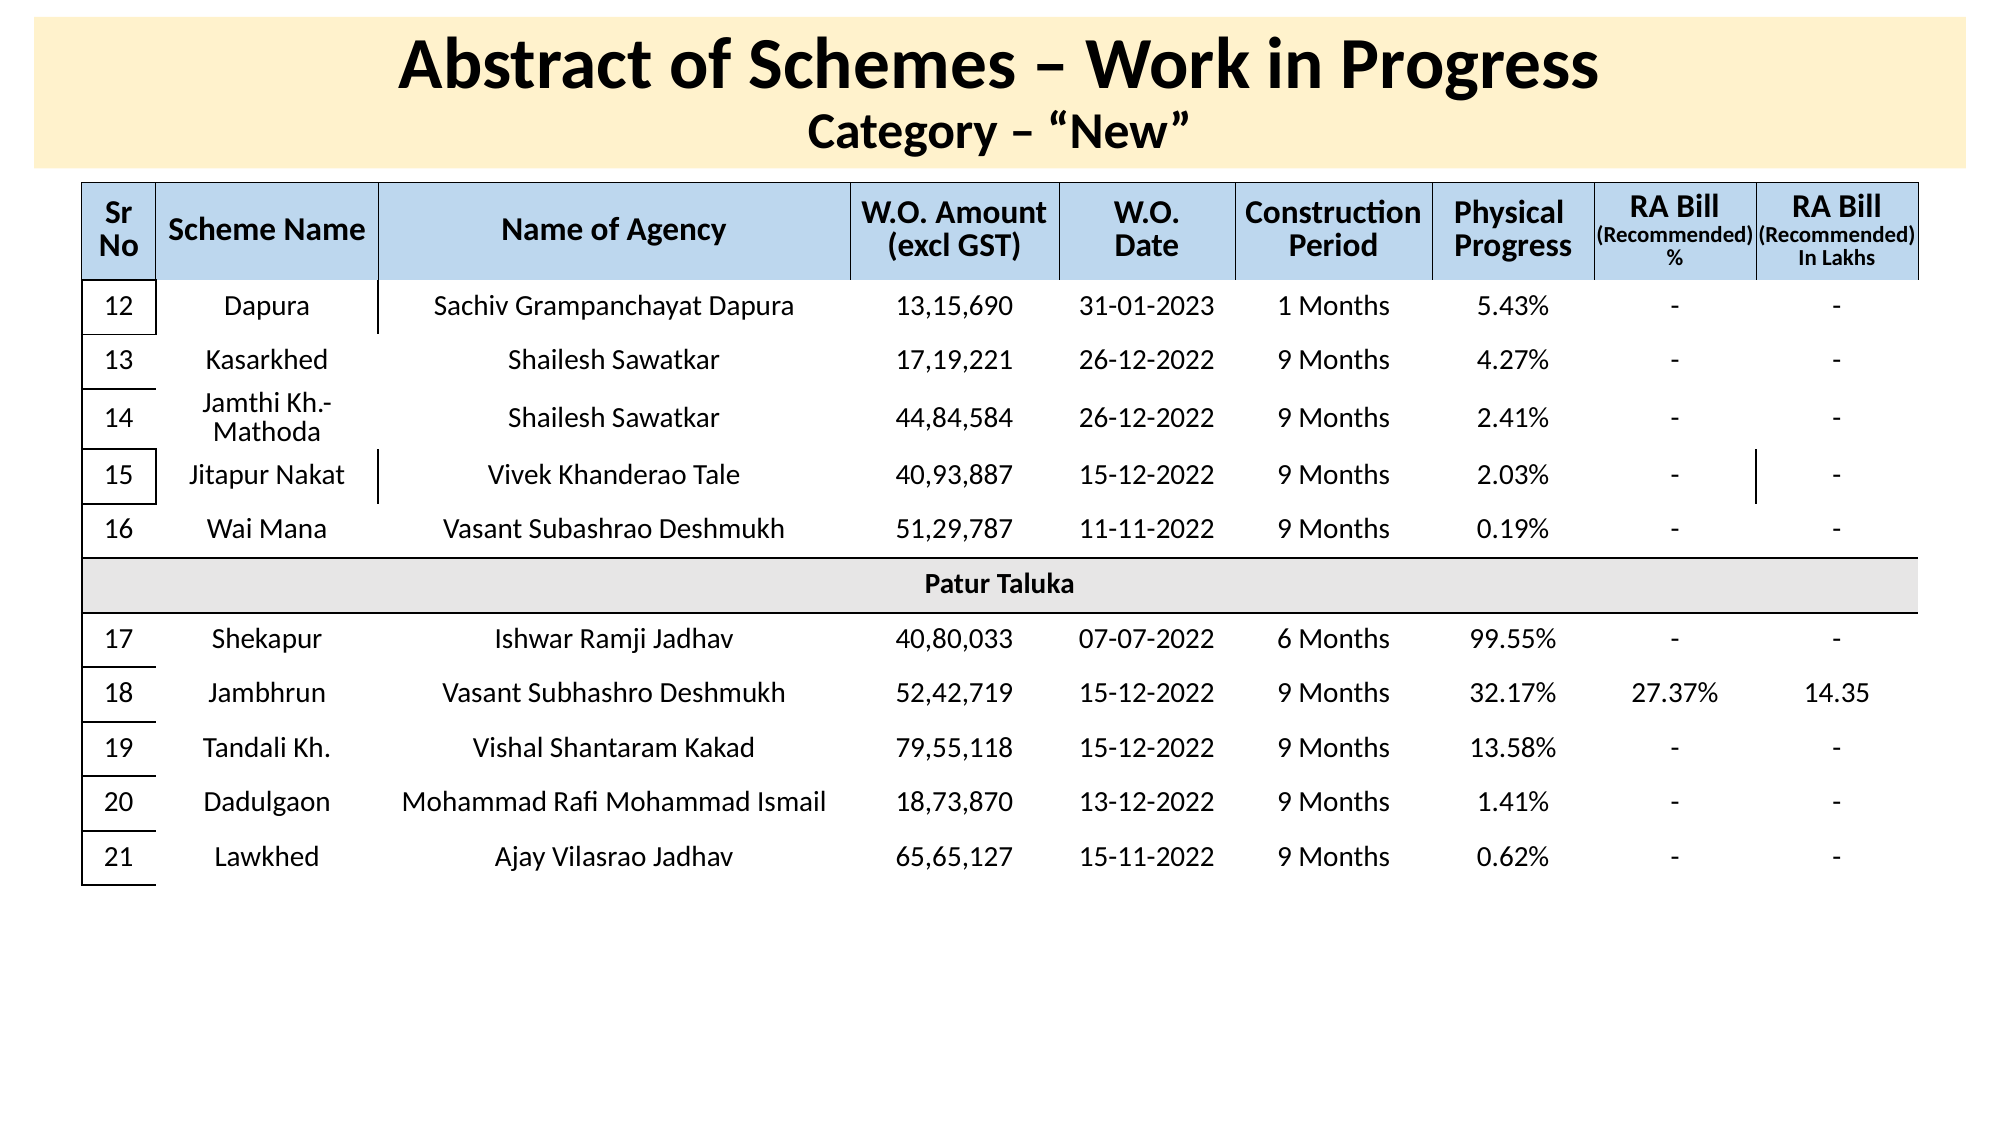

# Abstract of Schemes – Work in Progress Category – “New”
| Sr No | Scheme Name | Name of Agency | W.O. Amount (excl GST) | W.O. Date | Construction Period | Physical Progress | RA Bill (Recommended) % | RA Bill (Recommended) In Lakhs |
| --- | --- | --- | --- | --- | --- | --- | --- | --- |
| 12 | Dapura | Sachiv Grampanchayat Dapura | 13,15,690 | 31-01-2023 | 1 Months | 5.43% | - | - |
| --- | --- | --- | --- | --- | --- | --- | --- | --- |
| 13 | Kasarkhed | Shailesh Sawatkar | 17,19,221 | 26-12-2022 | 9 Months | 4.27% | - | - |
| 14 | Jamthi Kh.-Mathoda | Shailesh Sawatkar | 44,84,584 | 26-12-2022 | 9 Months | 2.41% | - | - |
| 15 | Jitapur Nakat | Vivek Khanderao Tale | 40,93,887 | 15-12-2022 | 9 Months | 2.03% | - | - |
| 16 | Wai Mana | Vasant Subashrao Deshmukh | 51,29,787 | 11-11-2022 | 9 Months | 0.19% | - | - |
| Patur Taluka | Patur Taluka |  |  |  |  |  |  |  |
| 17 | Shekapur | Ishwar Ramji Jadhav | 40,80,033 | 07-07-2022 | 6 Months | 99.55% | - | - |
| 18 | Jambhrun | Vasant Subhashro Deshmukh | 52,42,719 | 15-12-2022 | 9 Months | 32.17% | 27.37% | 14.35 |
| 19 | Tandali Kh. | Vishal Shantaram Kakad | 79,55,118 | 15-12-2022 | 9 Months | 13.58% | - | - |
| 20 | Dadulgaon | Mohammad Rafi Mohammad Ismail | 18,73,870 | 13-12-2022 | 9 Months | 1.41% | - | - |
| 21 | Lawkhed | Ajay Vilasrao Jadhav | 65,65,127 | 15-11-2022 | 9 Months | 0.62% | - | - |